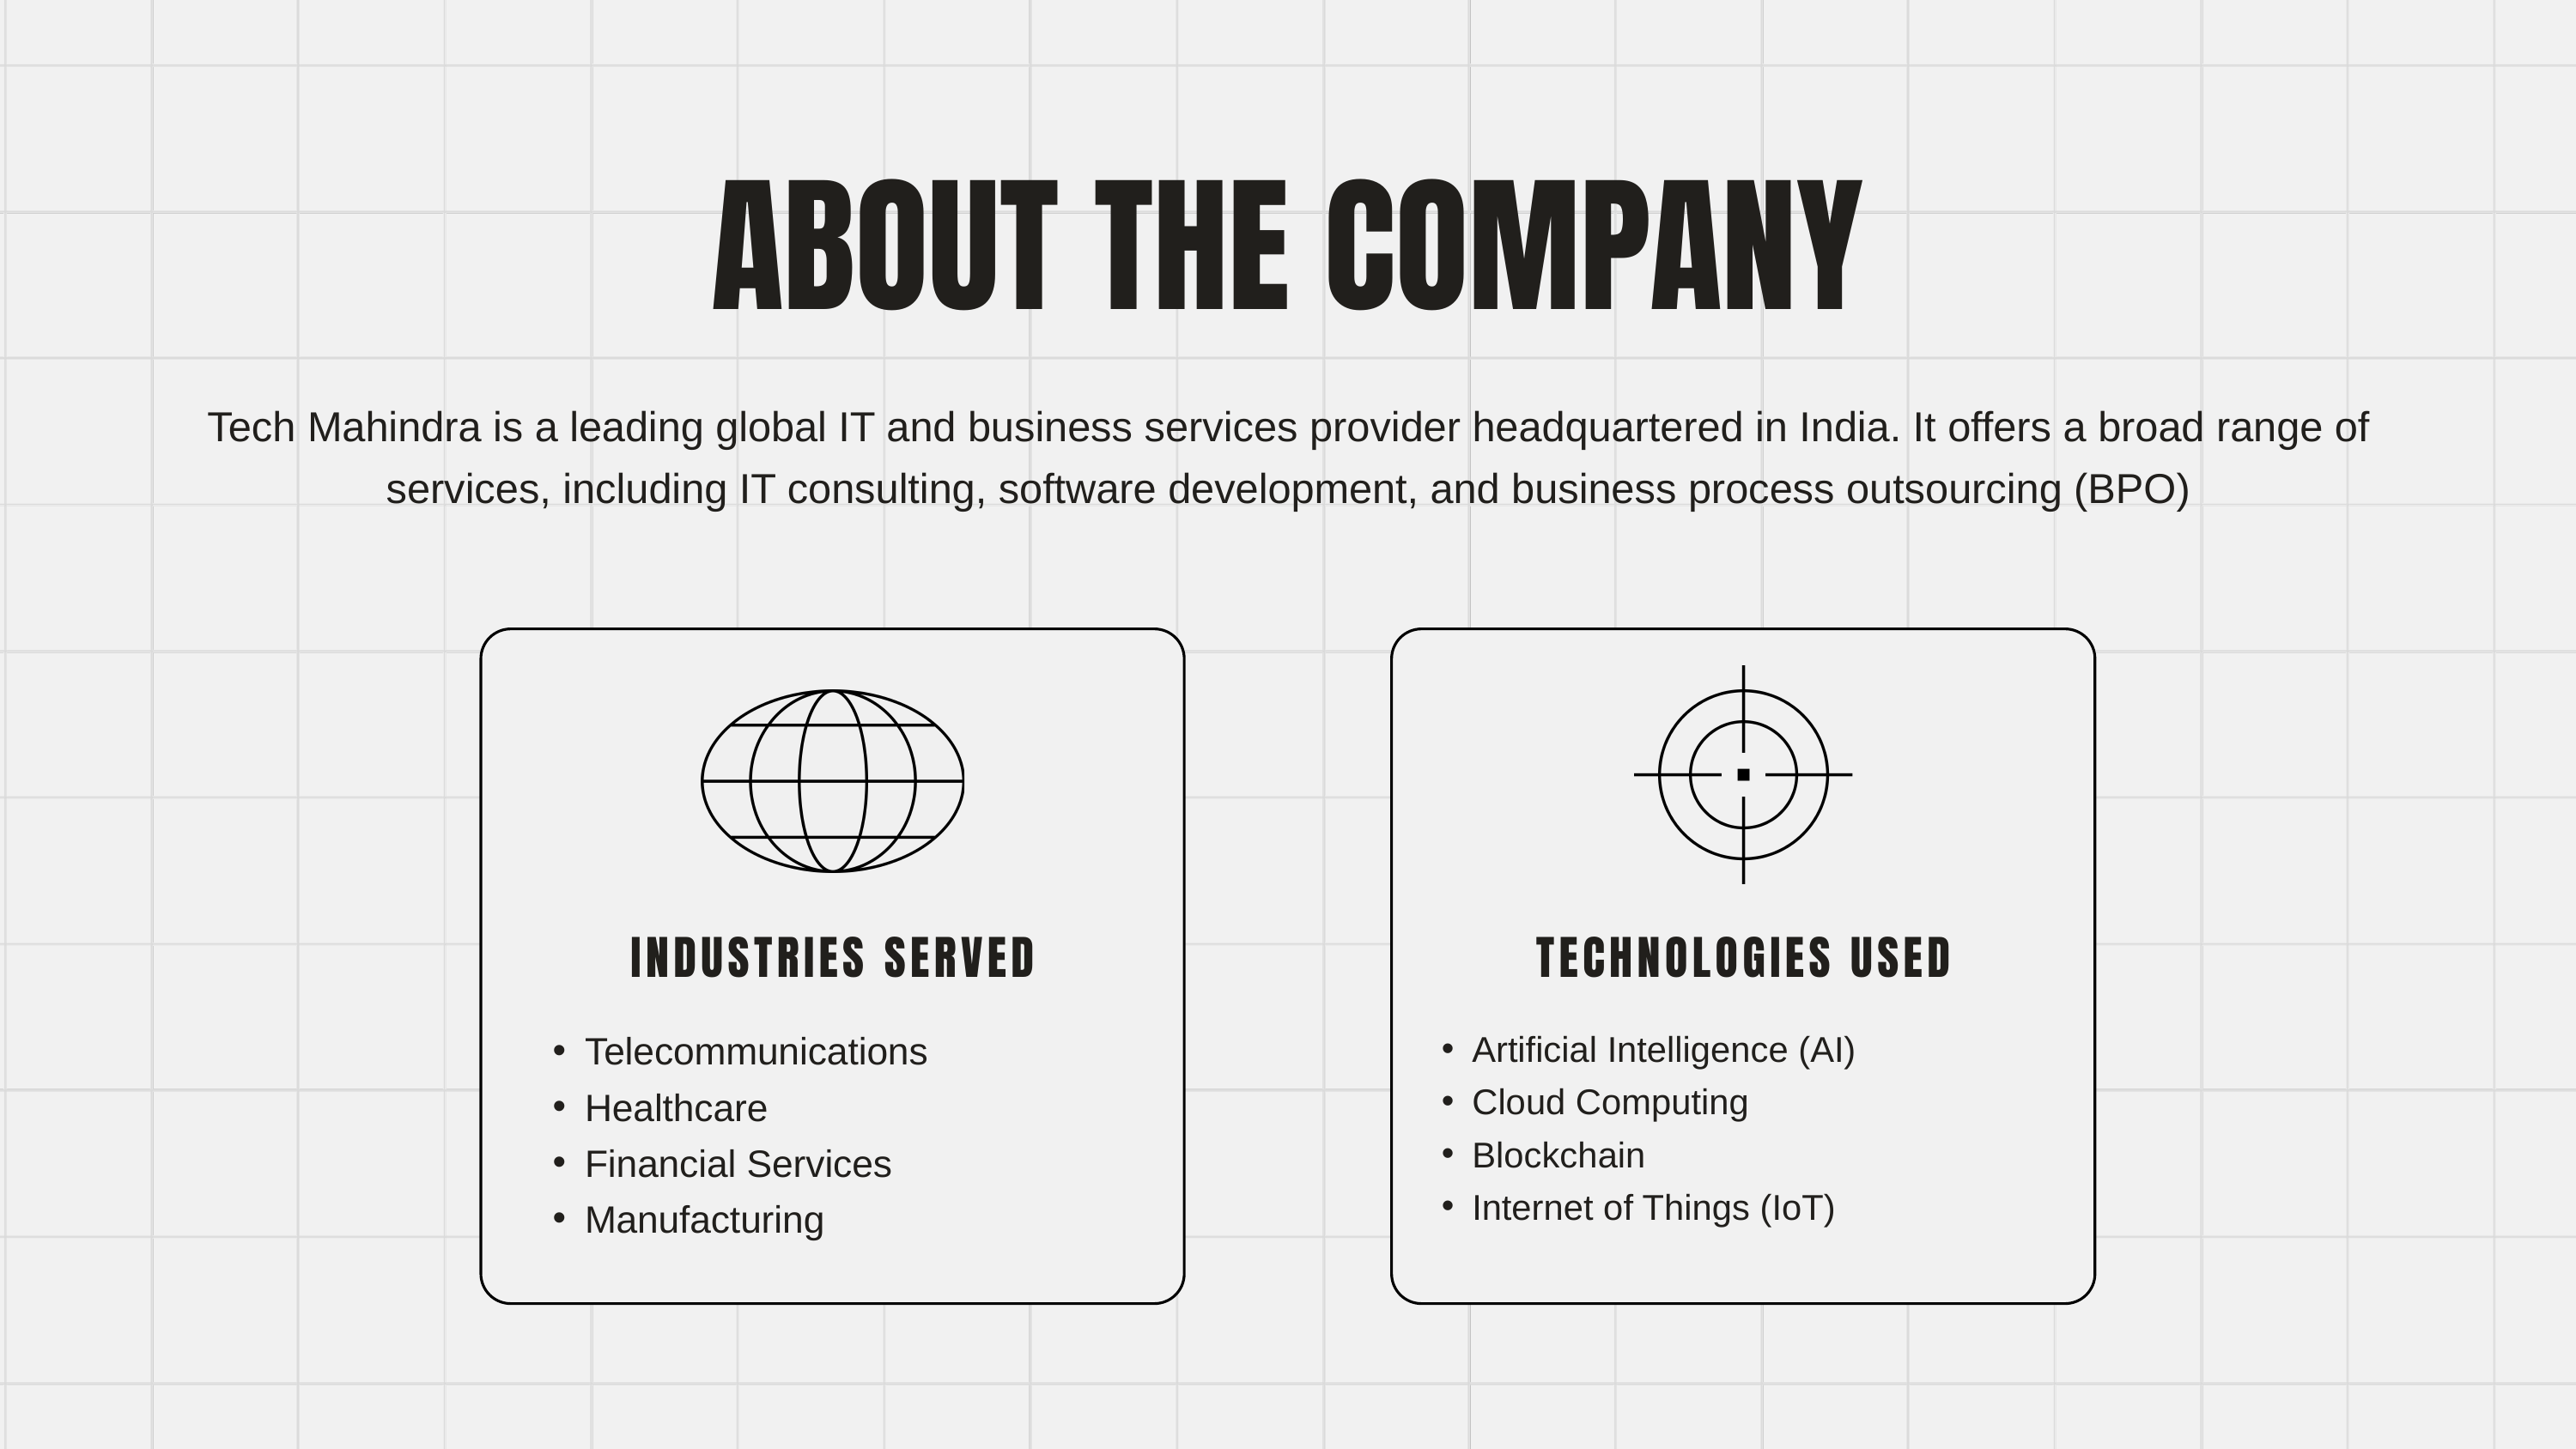

ABOUT THE COMPANY
Tech Mahindra is a leading global IT and business services provider headquartered in India. It offers a broad range of services, including IT consulting, software development, and business process outsourcing (BPO)

INDUSTRIES SERVED
TECHNOLOGIES USED
Telecommunications
Healthcare
Financial Services
Manufacturing
Artificial Intelligence (AI)
Cloud Computing
Blockchain
Internet of Things (IoT)